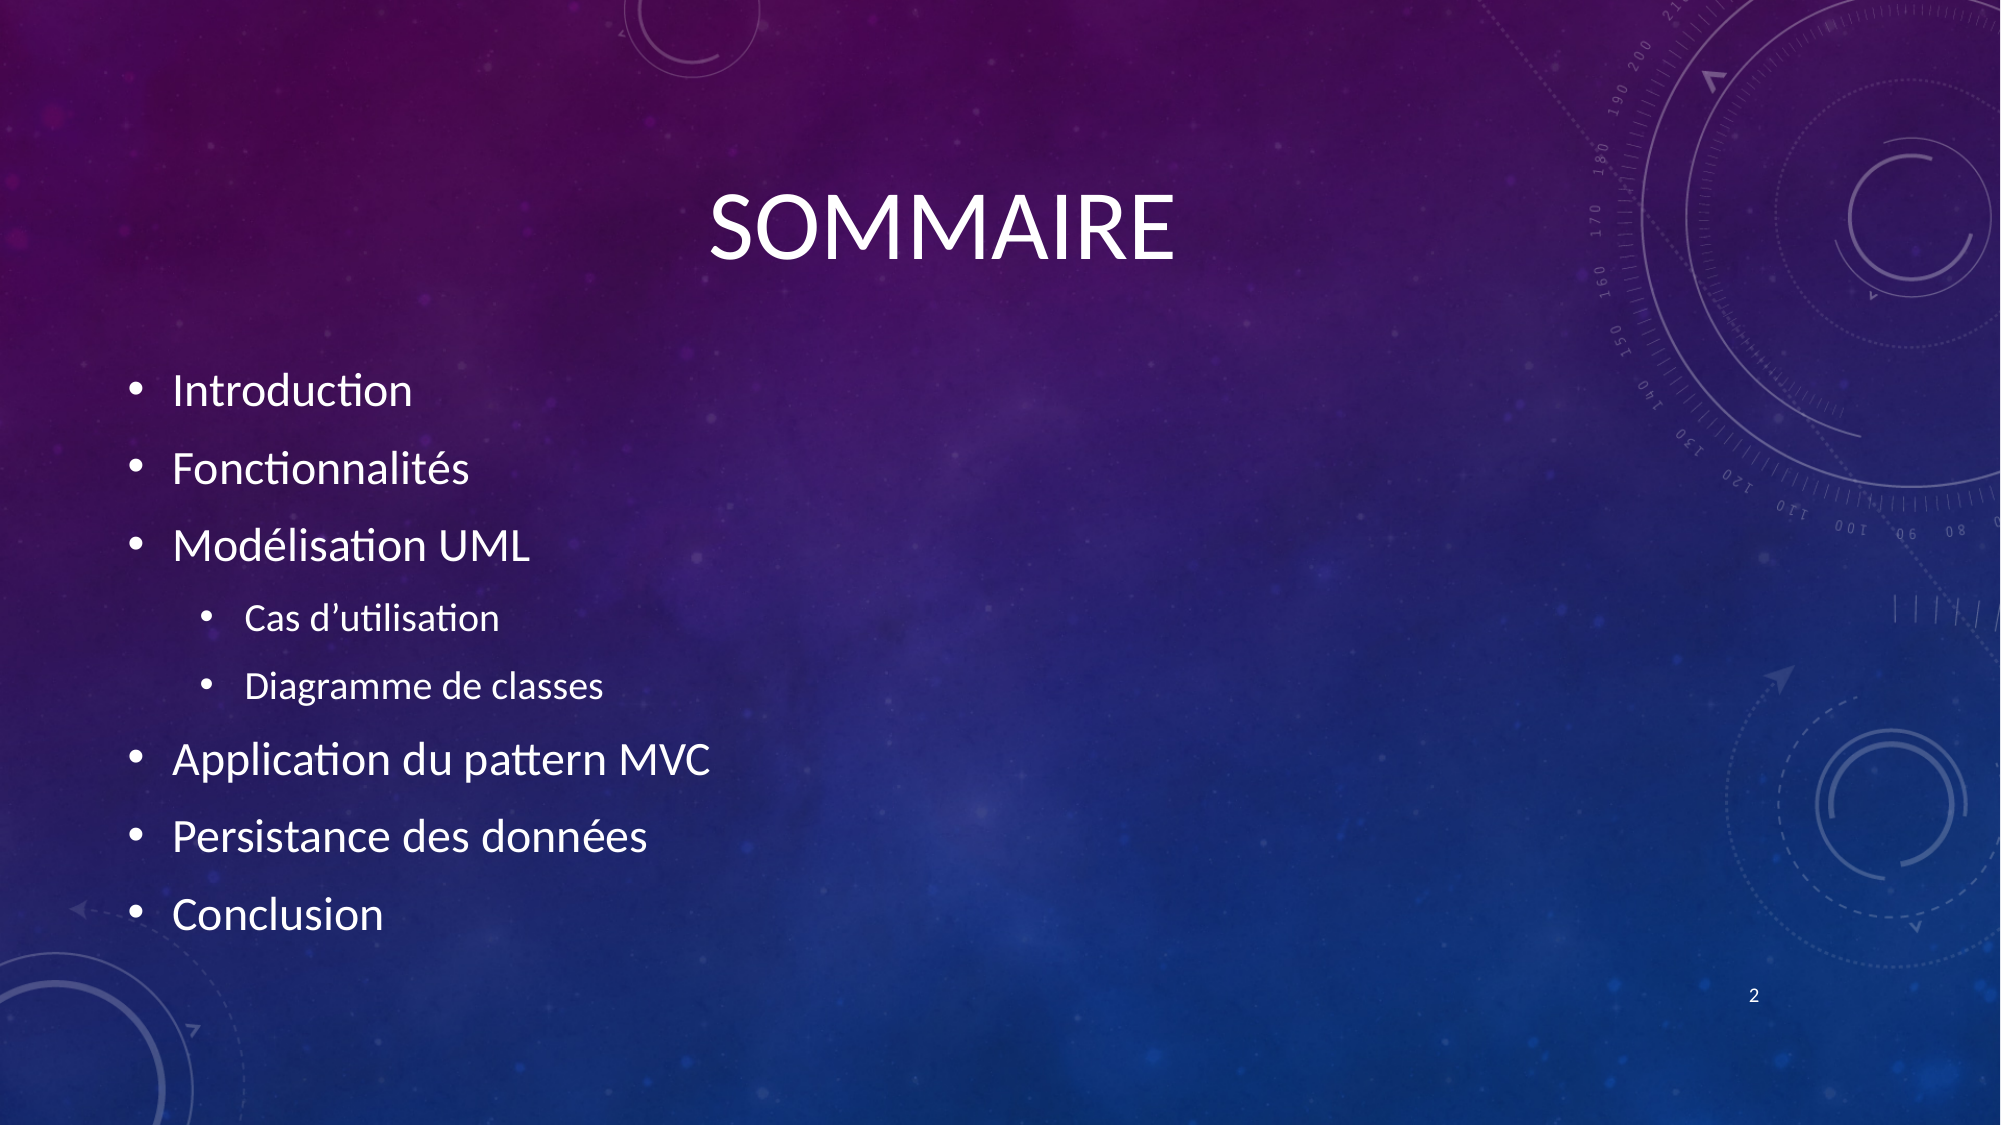

# Sommaire
Introduction
Fonctionnalités
Modélisation UML
Cas d’utilisation
Diagramme de classes
Application du pattern MVC
Persistance des données
Conclusion

2